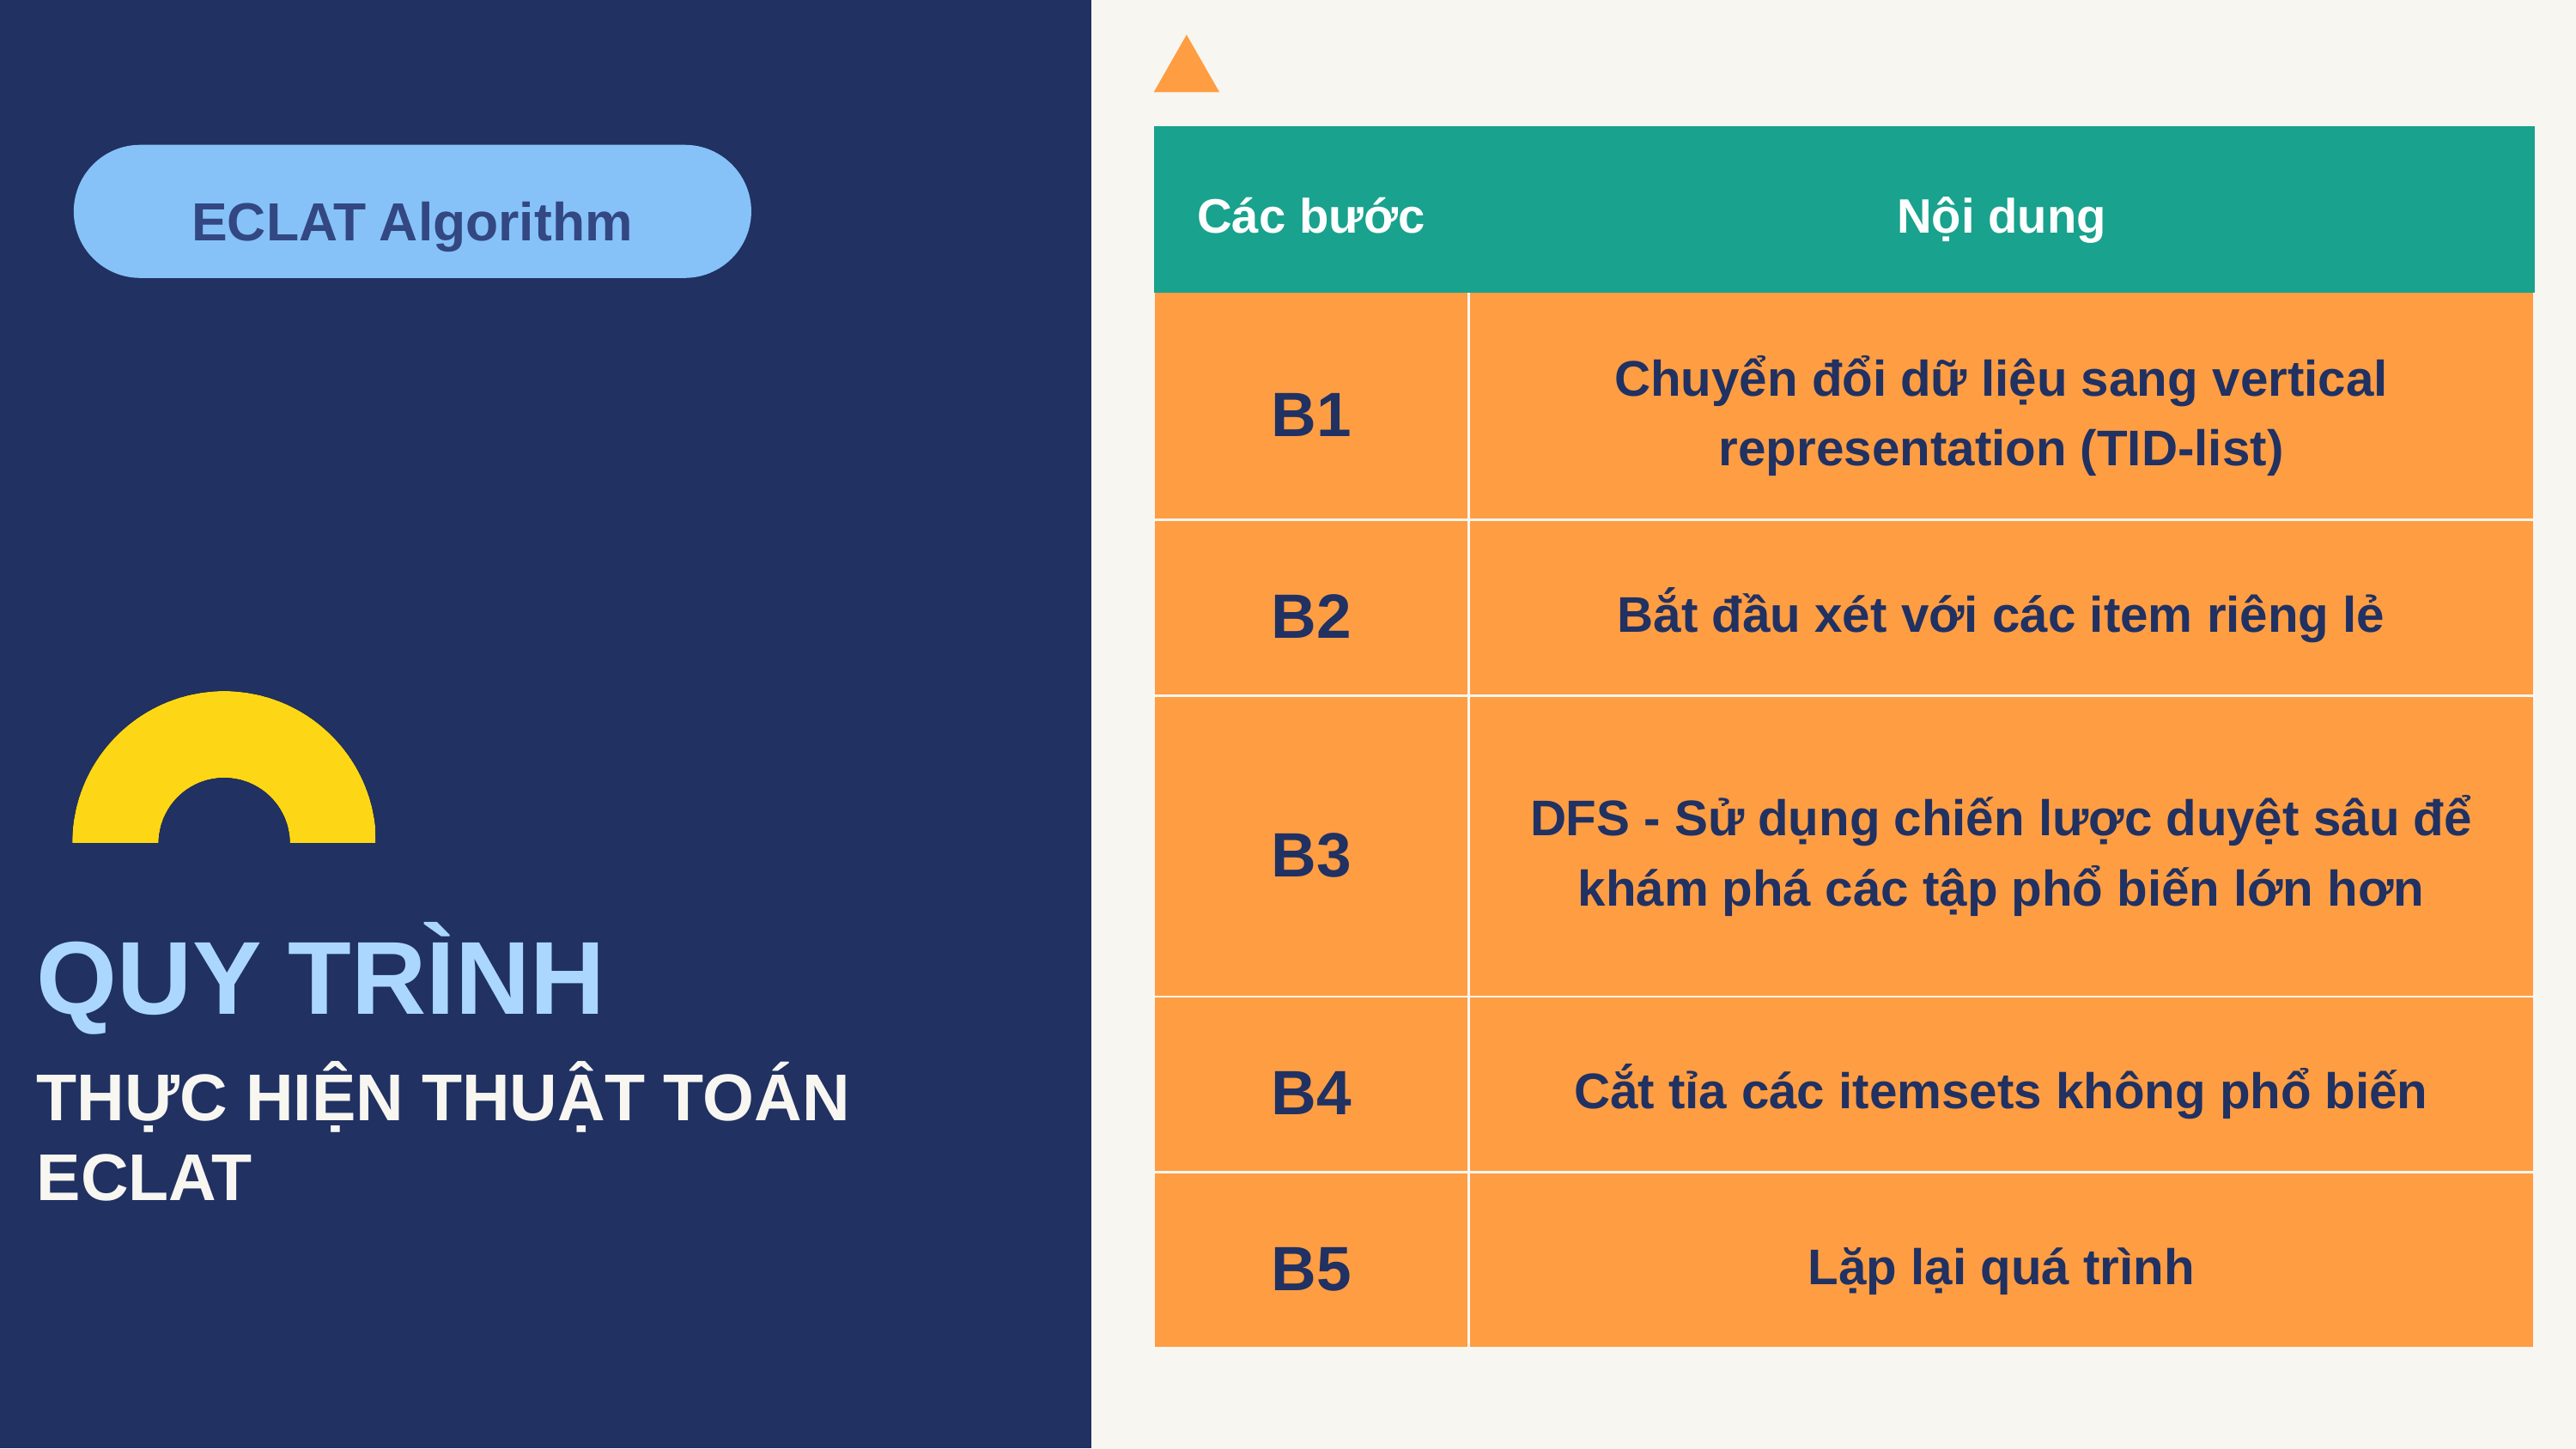

| Các bước | Nội dung |
| --- | --- |
| B1 | Chuyển đổi dữ liệu sang vertical representation (TID-list) |
| B2 | Bắt đầu xét với các item riêng lẻ |
| B3 | DFS - Sử dụng chiến lược duyệt sâu để khám phá các tập phổ biến lớn hơn |
| B4 | Cắt tỉa các itemsets không phổ biến |
| B5 | Lặp lại quá trình |

ECLAT Algorithm

QUY TRÌNH
THỰC HIỆN THUẬT TOÁN ECLAT